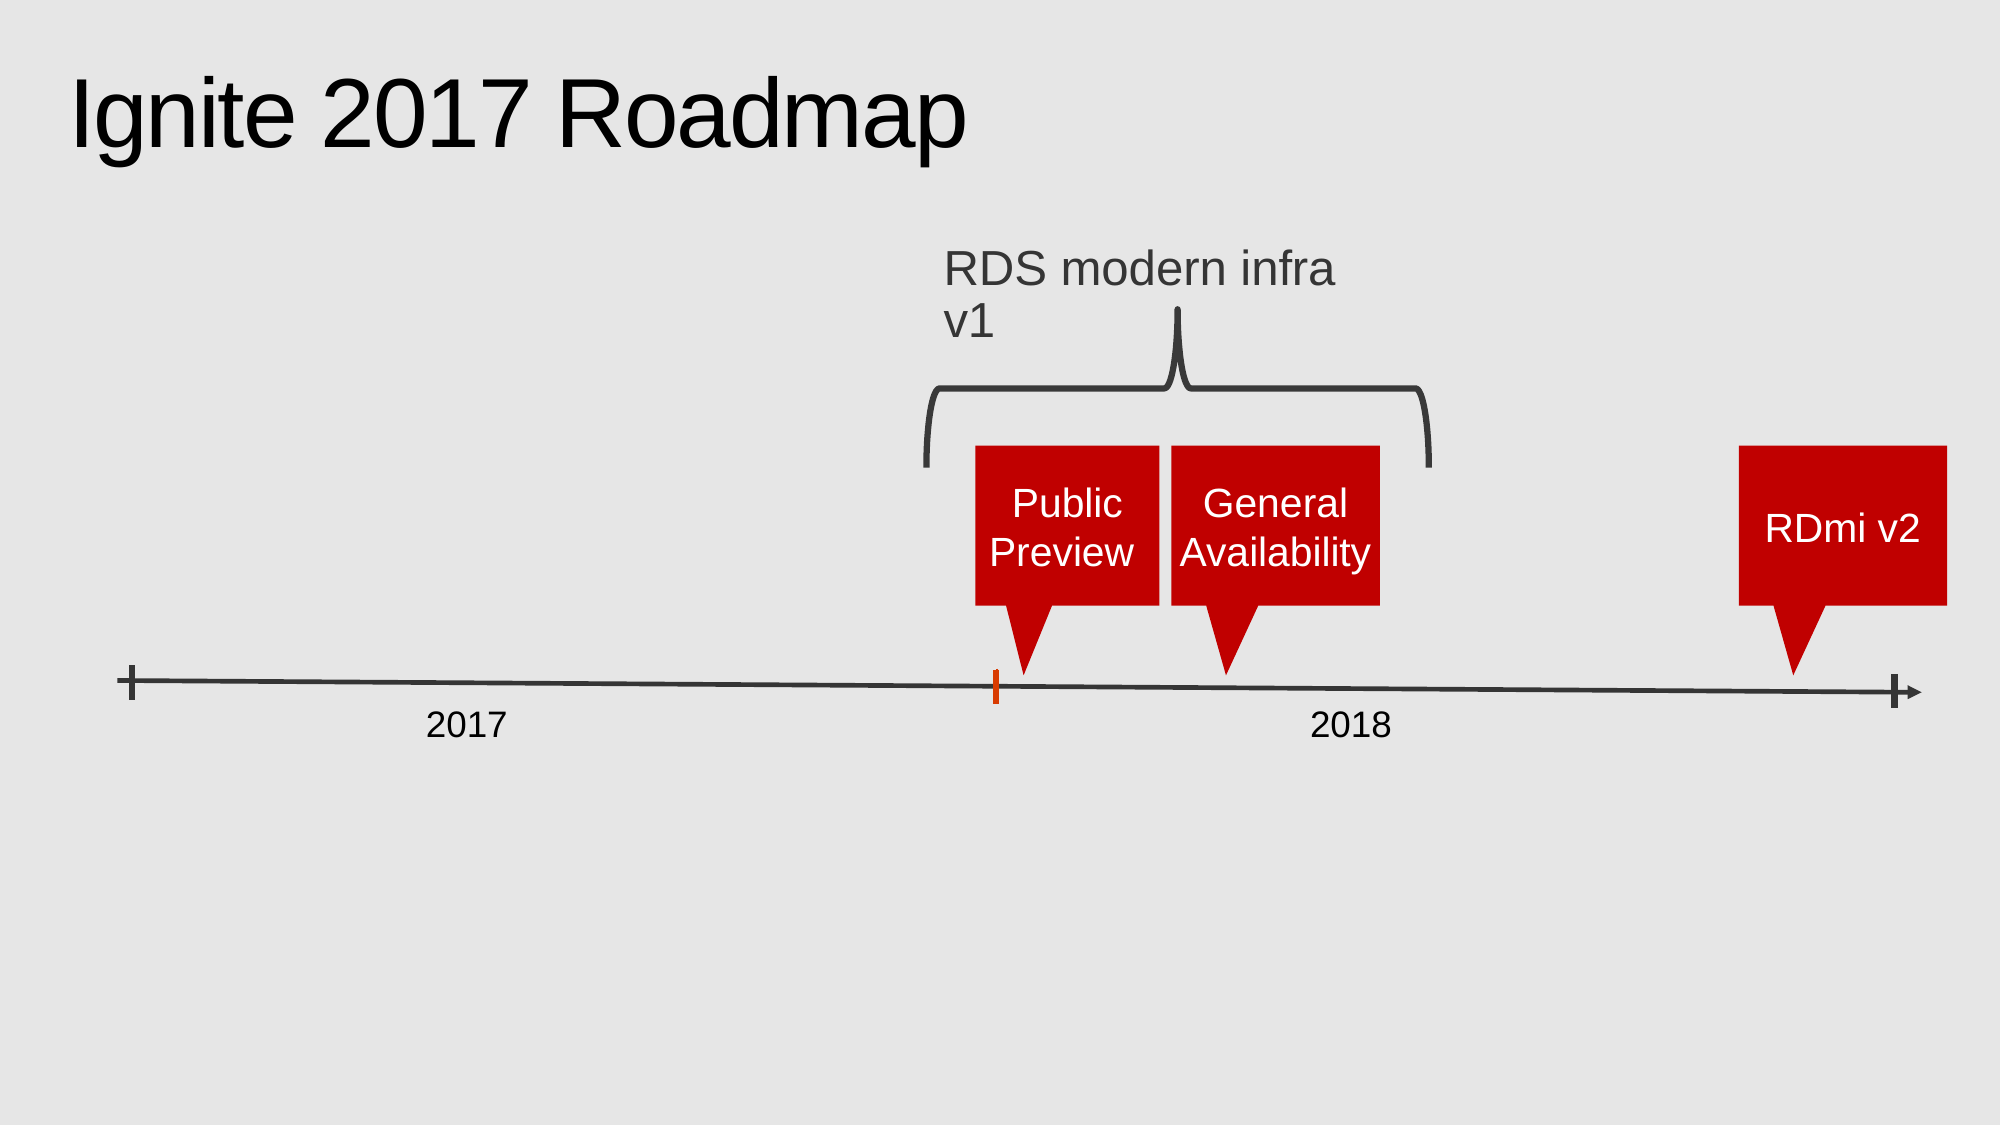

# Ignite 2017 Roadmap

RDS modern infra v1
Public Preview
General Availability
RDmi v2
2017
2018